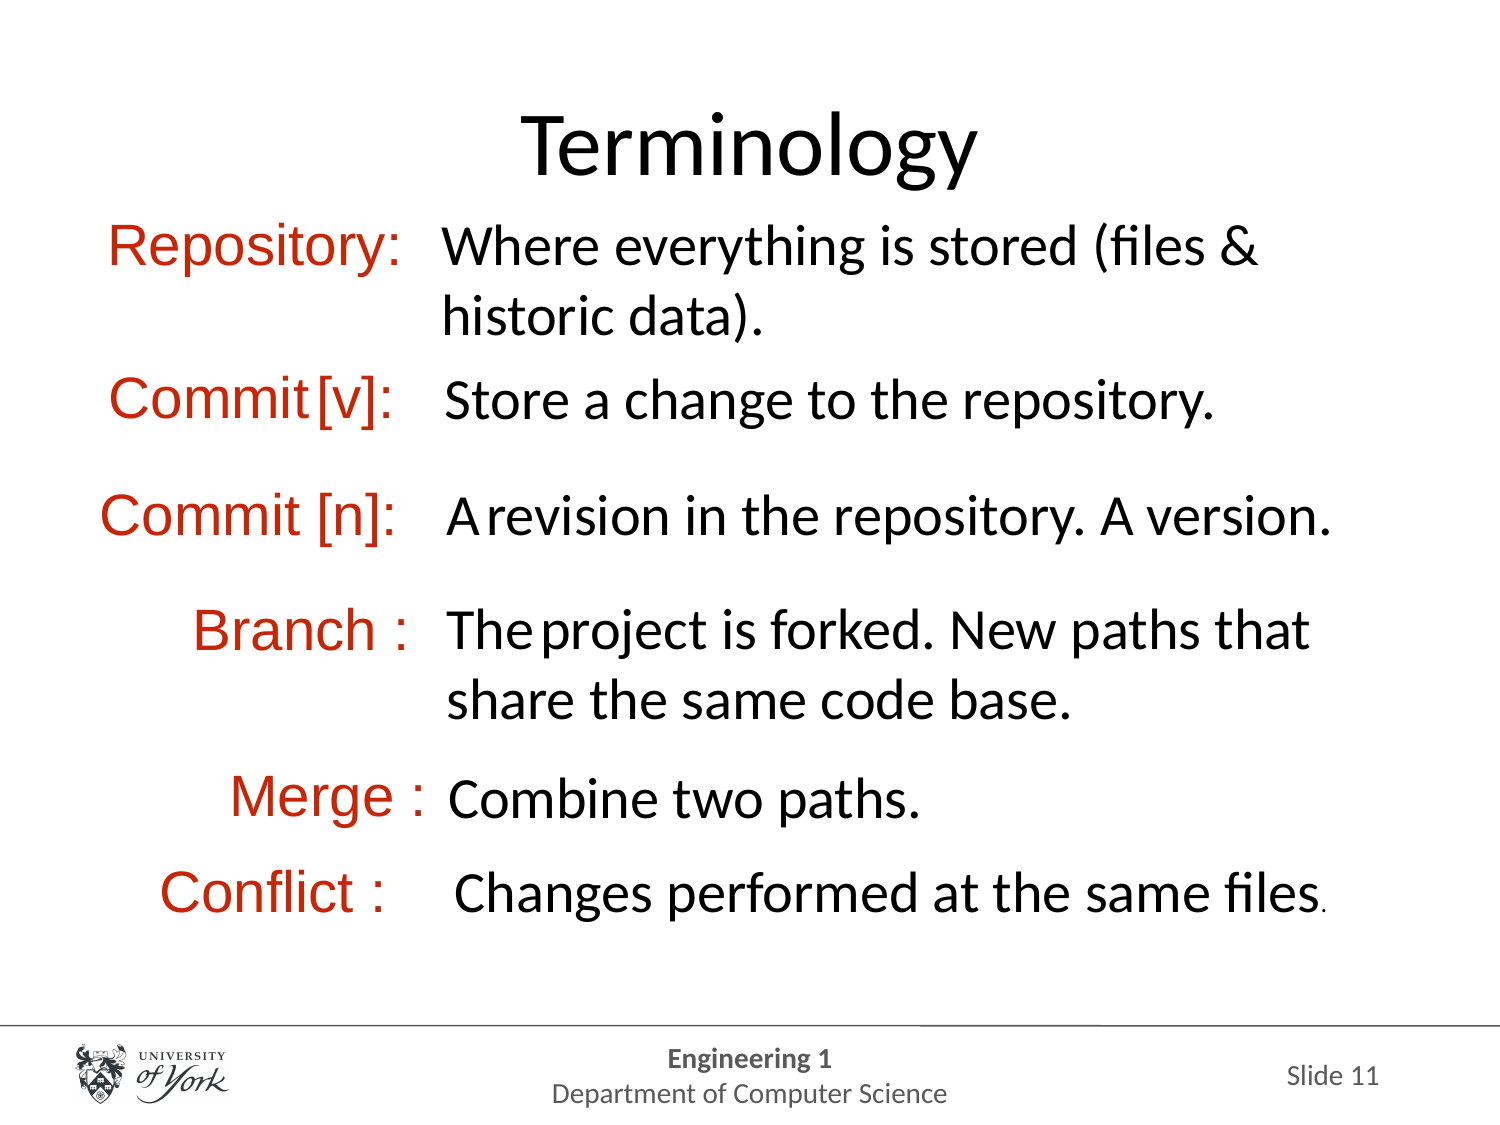

# Terminology
Where everything is stored (files & historic data).
Repository:
Commit [v]:
Store a change to the repository.
Commit [n]:
A revision in the repository. A version.
The project is forked. New paths that share the same code base.
Branch :
Merge :
Combine two paths.
Changes performed at the same files.
Conflict :